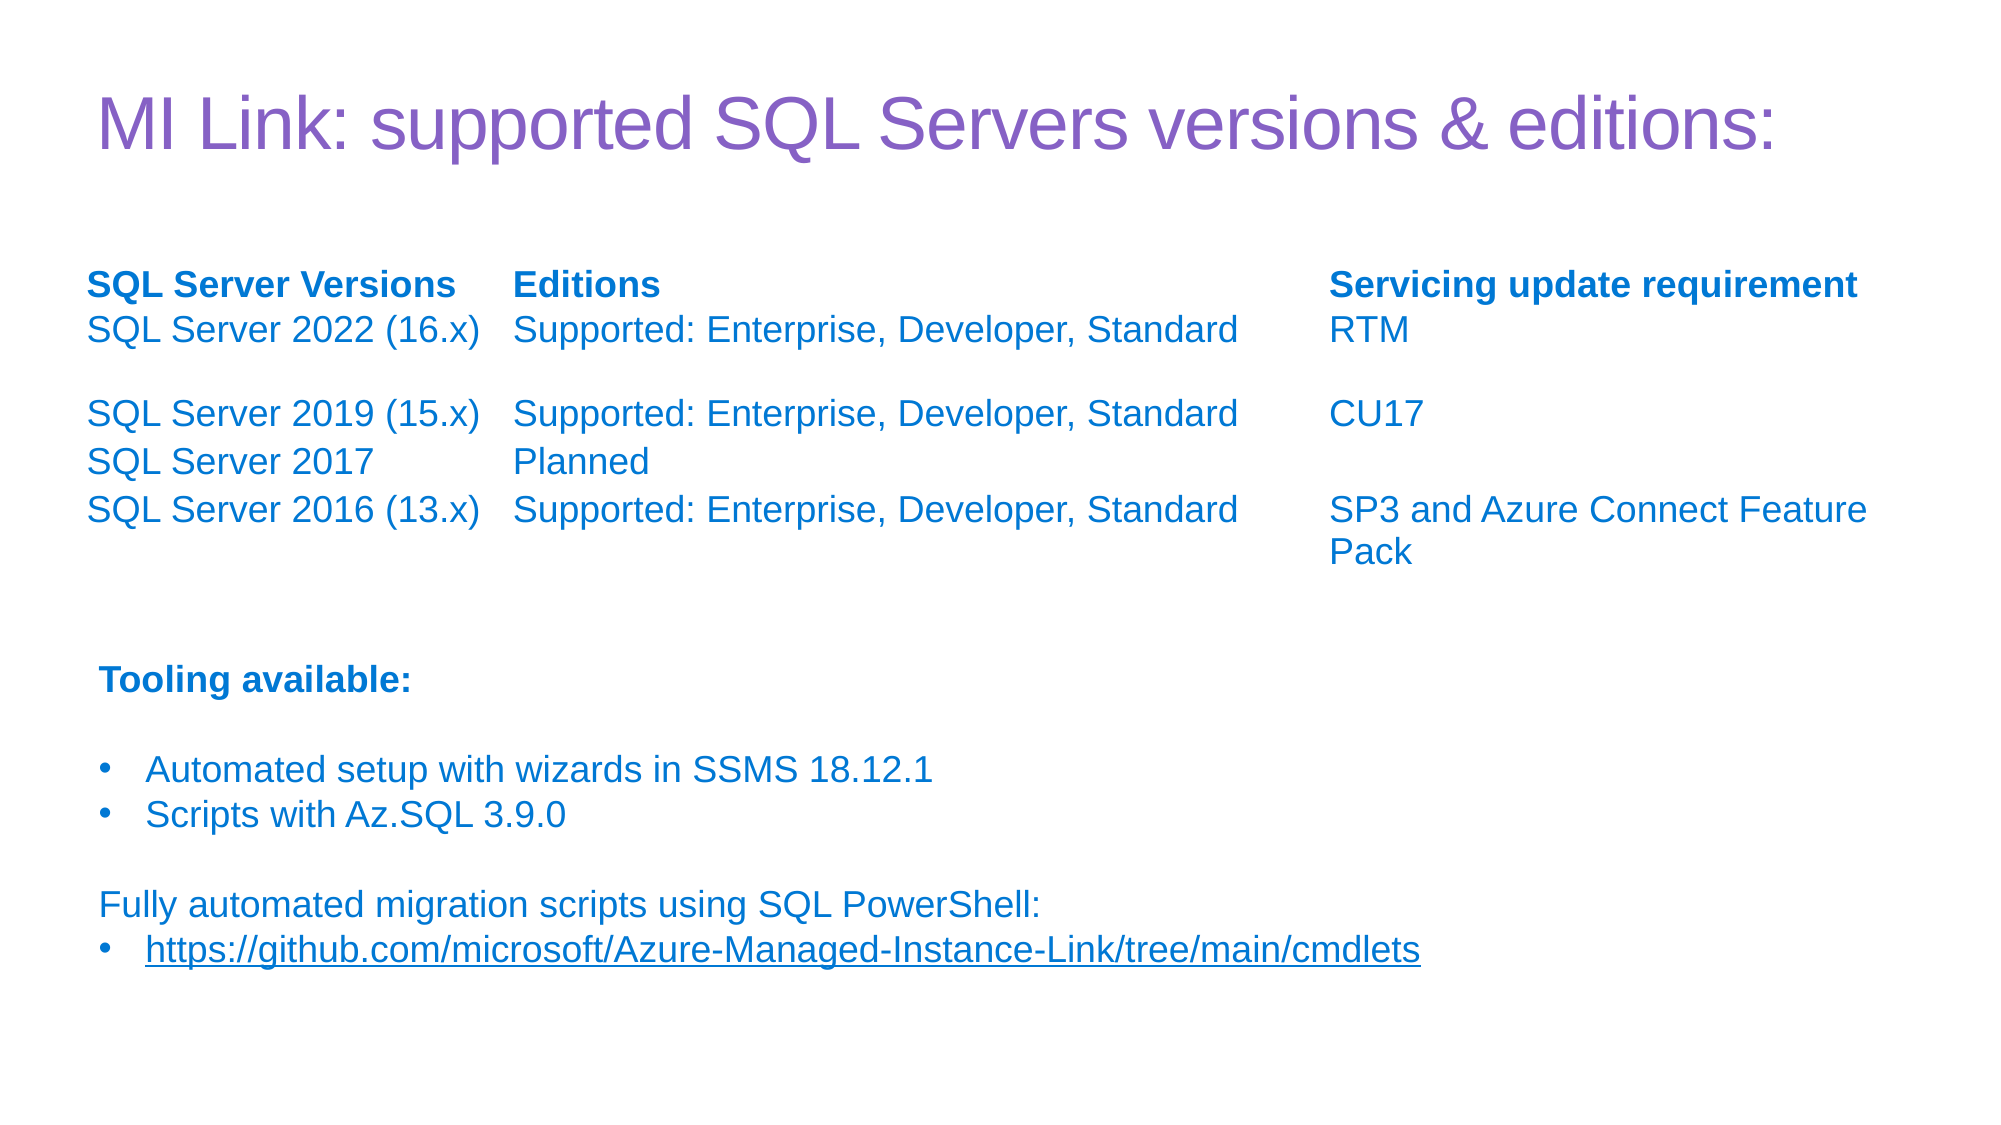

# MI Link: supported SQL Servers versions & editions:
| SQL Server Versions | Editions | Servicing update requirement |
| --- | --- | --- |
| SQL Server 2022 (16.x) | Supported: Enterprise, Developer, Standard | RTM |
| SQL Server 2019 (15.x) | Supported: Enterprise, Developer, Standard | CU17 |
| SQL Server 2017 | Planned |  |
| SQL Server 2016 (13.x) | Supported: Enterprise, Developer, Standard | SP3 and Azure Connect Feature Pack |
Tooling available:

Automated setup with wizards in SSMS 18.12.1
Scripts with Az.SQL 3.9.0

Fully automated migration scripts using SQL PowerShell:
https://github.com/microsoft/Azure-Managed-Instance-Link/tree/main/cmdlets